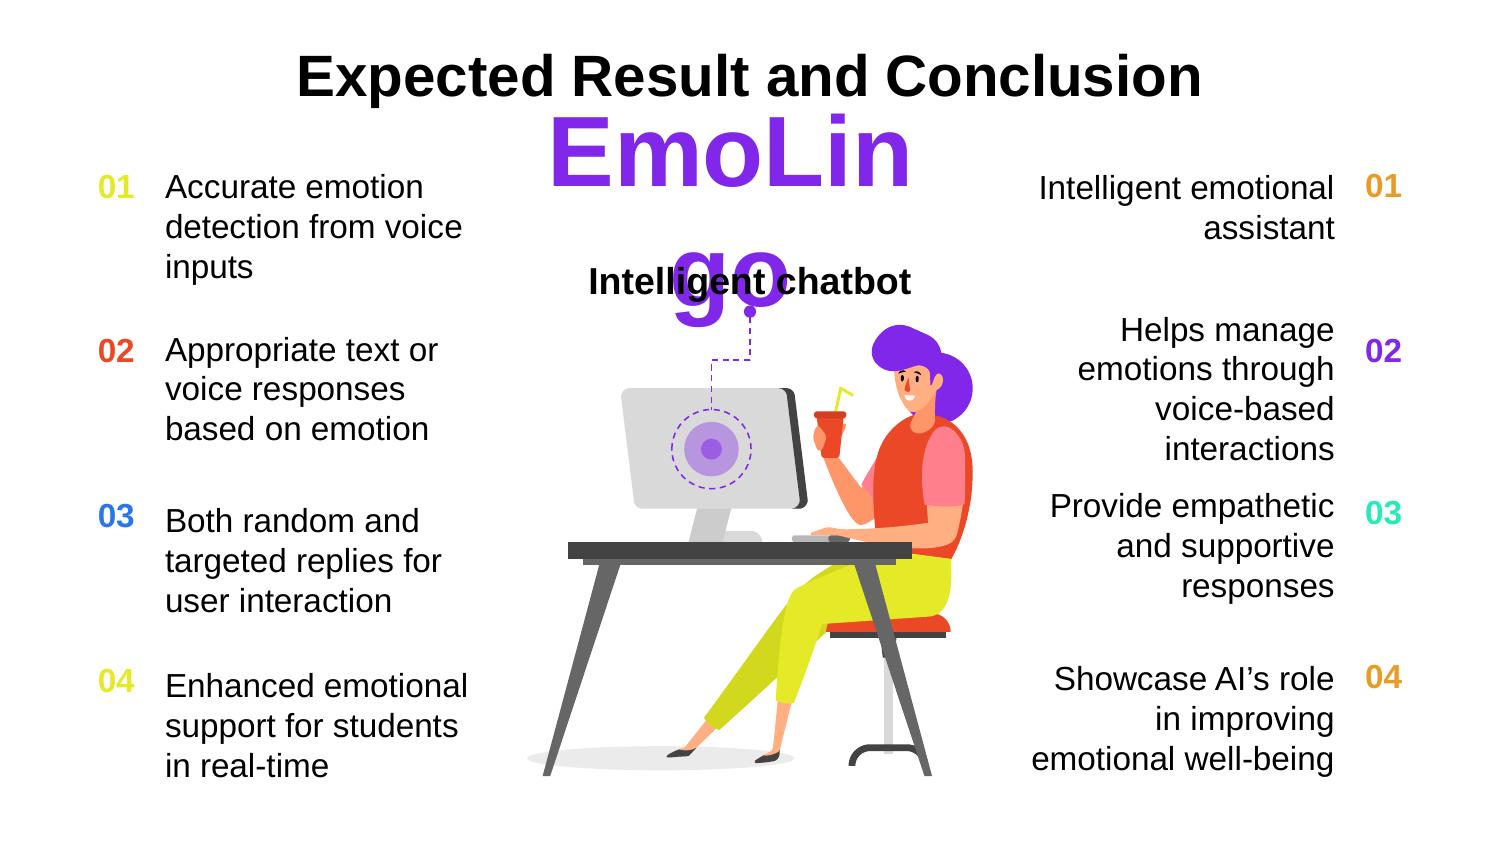

# Expected Result and Conclusion
Intelligent emotional assistant
01
01
Accurate emotion detection from voice inputs
EmoLingo
Intelligent chatbot

02
Appropriate text or voice responses based on emotion
Helps manage emotions through voice-based interactions
02

03
Both random and targeted replies for user interaction
Provide empathetic and supportive responses
03
Showcase AI’s role in improving emotional well-being
04
04
Enhanced emotional support for students in real-time